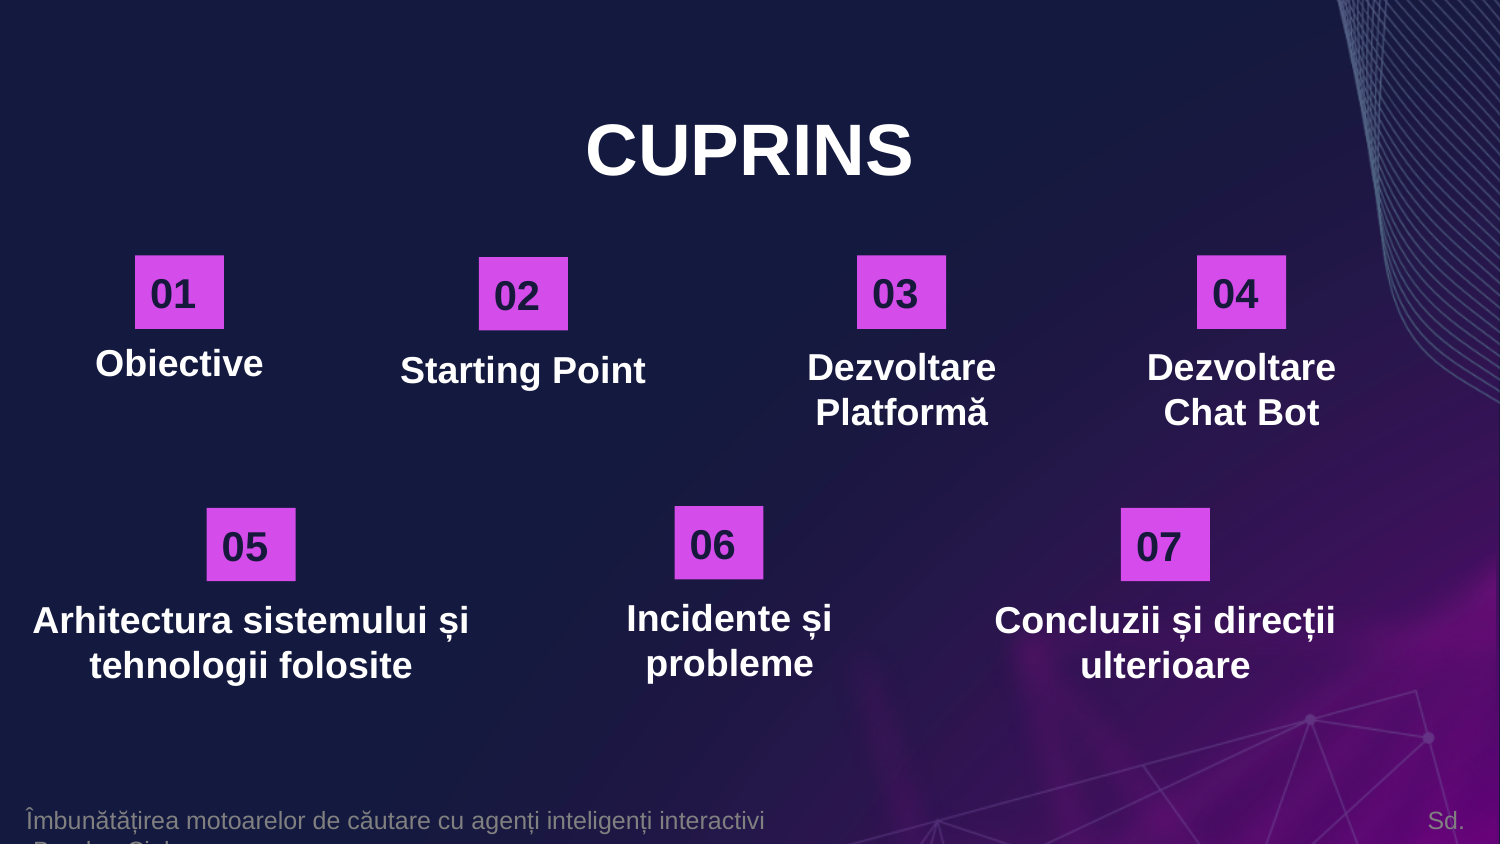

# CUPRINS
01
03
04
02
Obiective
Dezvoltare Platformă
Dezvoltare Chat Bot
Starting Point
06
07
05
Incidente și probleme
Arhitectura sistemului și tehnologii folosite
Concluzii și direcții ulterioare
Îmbunătățirea motoarelor de căutare cu agenți inteligenți interactivi                                                                                               Sd.  Bogdan Cioba